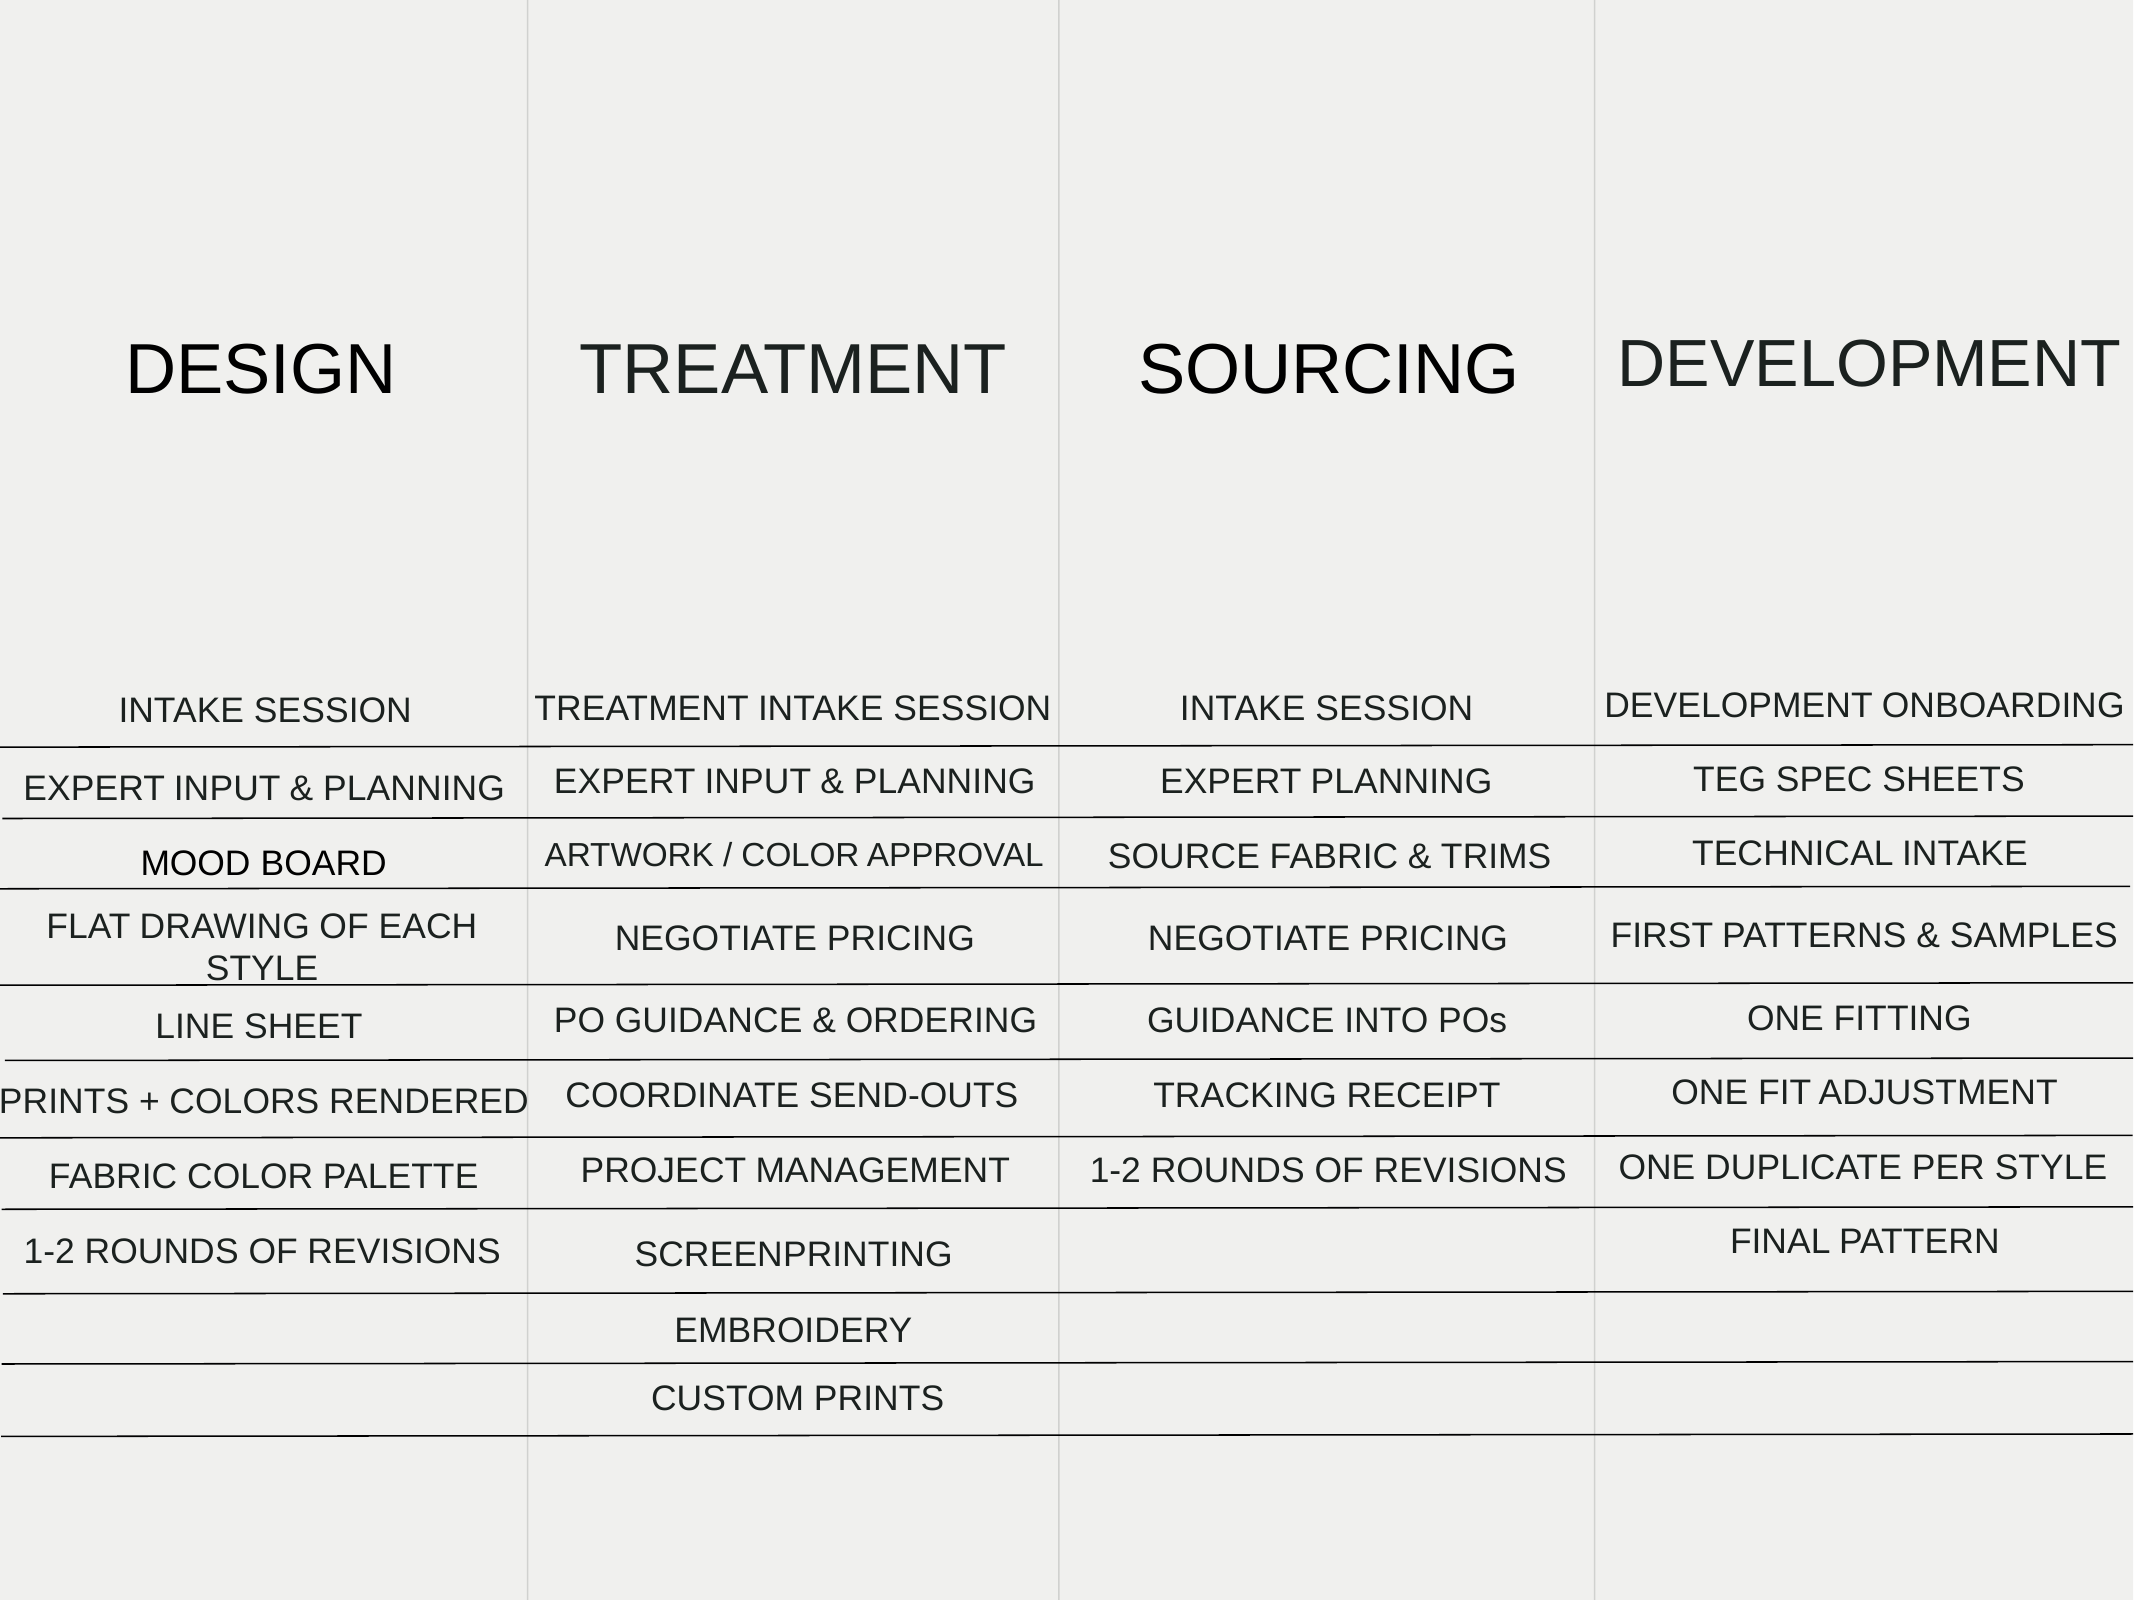

DEVELOPMENT
DESIGN
TREATMENT
SOURCING
$1330 per style
$760 per service
$1330 per style

DEVELOPMENT ONBOARDING
TREATMENT INTAKE SESSION
INTAKE SESSION
INTAKE SESSION
TEG SPEC SHEETS
EXPERT INPUT & PLANNING
EXPERT PLANNING
EXPERT INPUT & PLANNING
TECHNICAL INTAKE
ARTWORK / COLOR APPROVAL
SOURCE FABRIC & TRIMS
MOOD BOARD
FLAT DRAWING OF EACH STYLE
FIRST PATTERNS & SAMPLES
NEGOTIATE PRICING
NEGOTIATE PRICING
ONE FITTING
PO GUIDANCE & ORDERING
GUIDANCE INTO POs
LINE SHEET
ONE FIT ADJUSTMENT
COORDINATE SEND-OUTS
TRACKING RECEIPT
PRINTS + COLORS RENDERED
ONE DUPLICATE PER STYLE
PROJECT MANAGEMENT
1-2 ROUNDS OF REVISIONS
FABRIC COLOR PALETTE
FINAL PATTERN
1-2 ROUNDS OF REVISIONS
SCREENPRINTING
EMBROIDERY
CUSTOM PRINTS